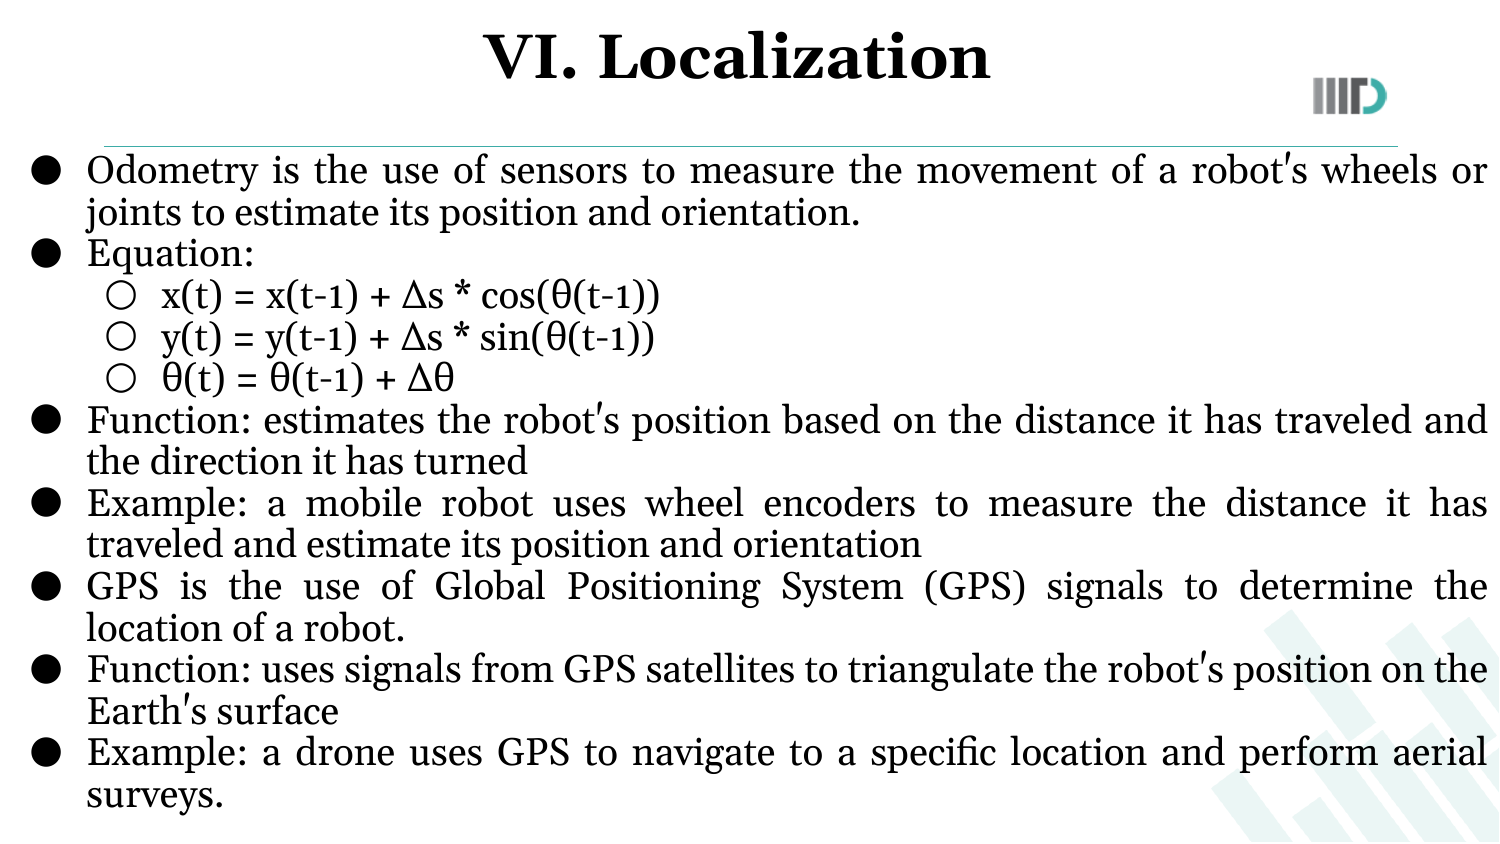

VI. Localization
Odometry is the use of sensors to measure the movement of a robot's wheels or joints to estimate its position and orientation.
Equation:
x(t) = x(t-1) + Δs * cos(θ(t-1))
y(t) = y(t-1) + Δs * sin(θ(t-1))
θ(t) = θ(t-1) + Δθ
Function: estimates the robot's position based on the distance it has traveled and the direction it has turned
Example: a mobile robot uses wheel encoders to measure the distance it has traveled and estimate its position and orientation
GPS is the use of Global Positioning System (GPS) signals to determine the location of a robot.
Function: uses signals from GPS satellites to triangulate the robot's position on the Earth's surface
Example: a drone uses GPS to navigate to a specific location and perform aerial surveys.